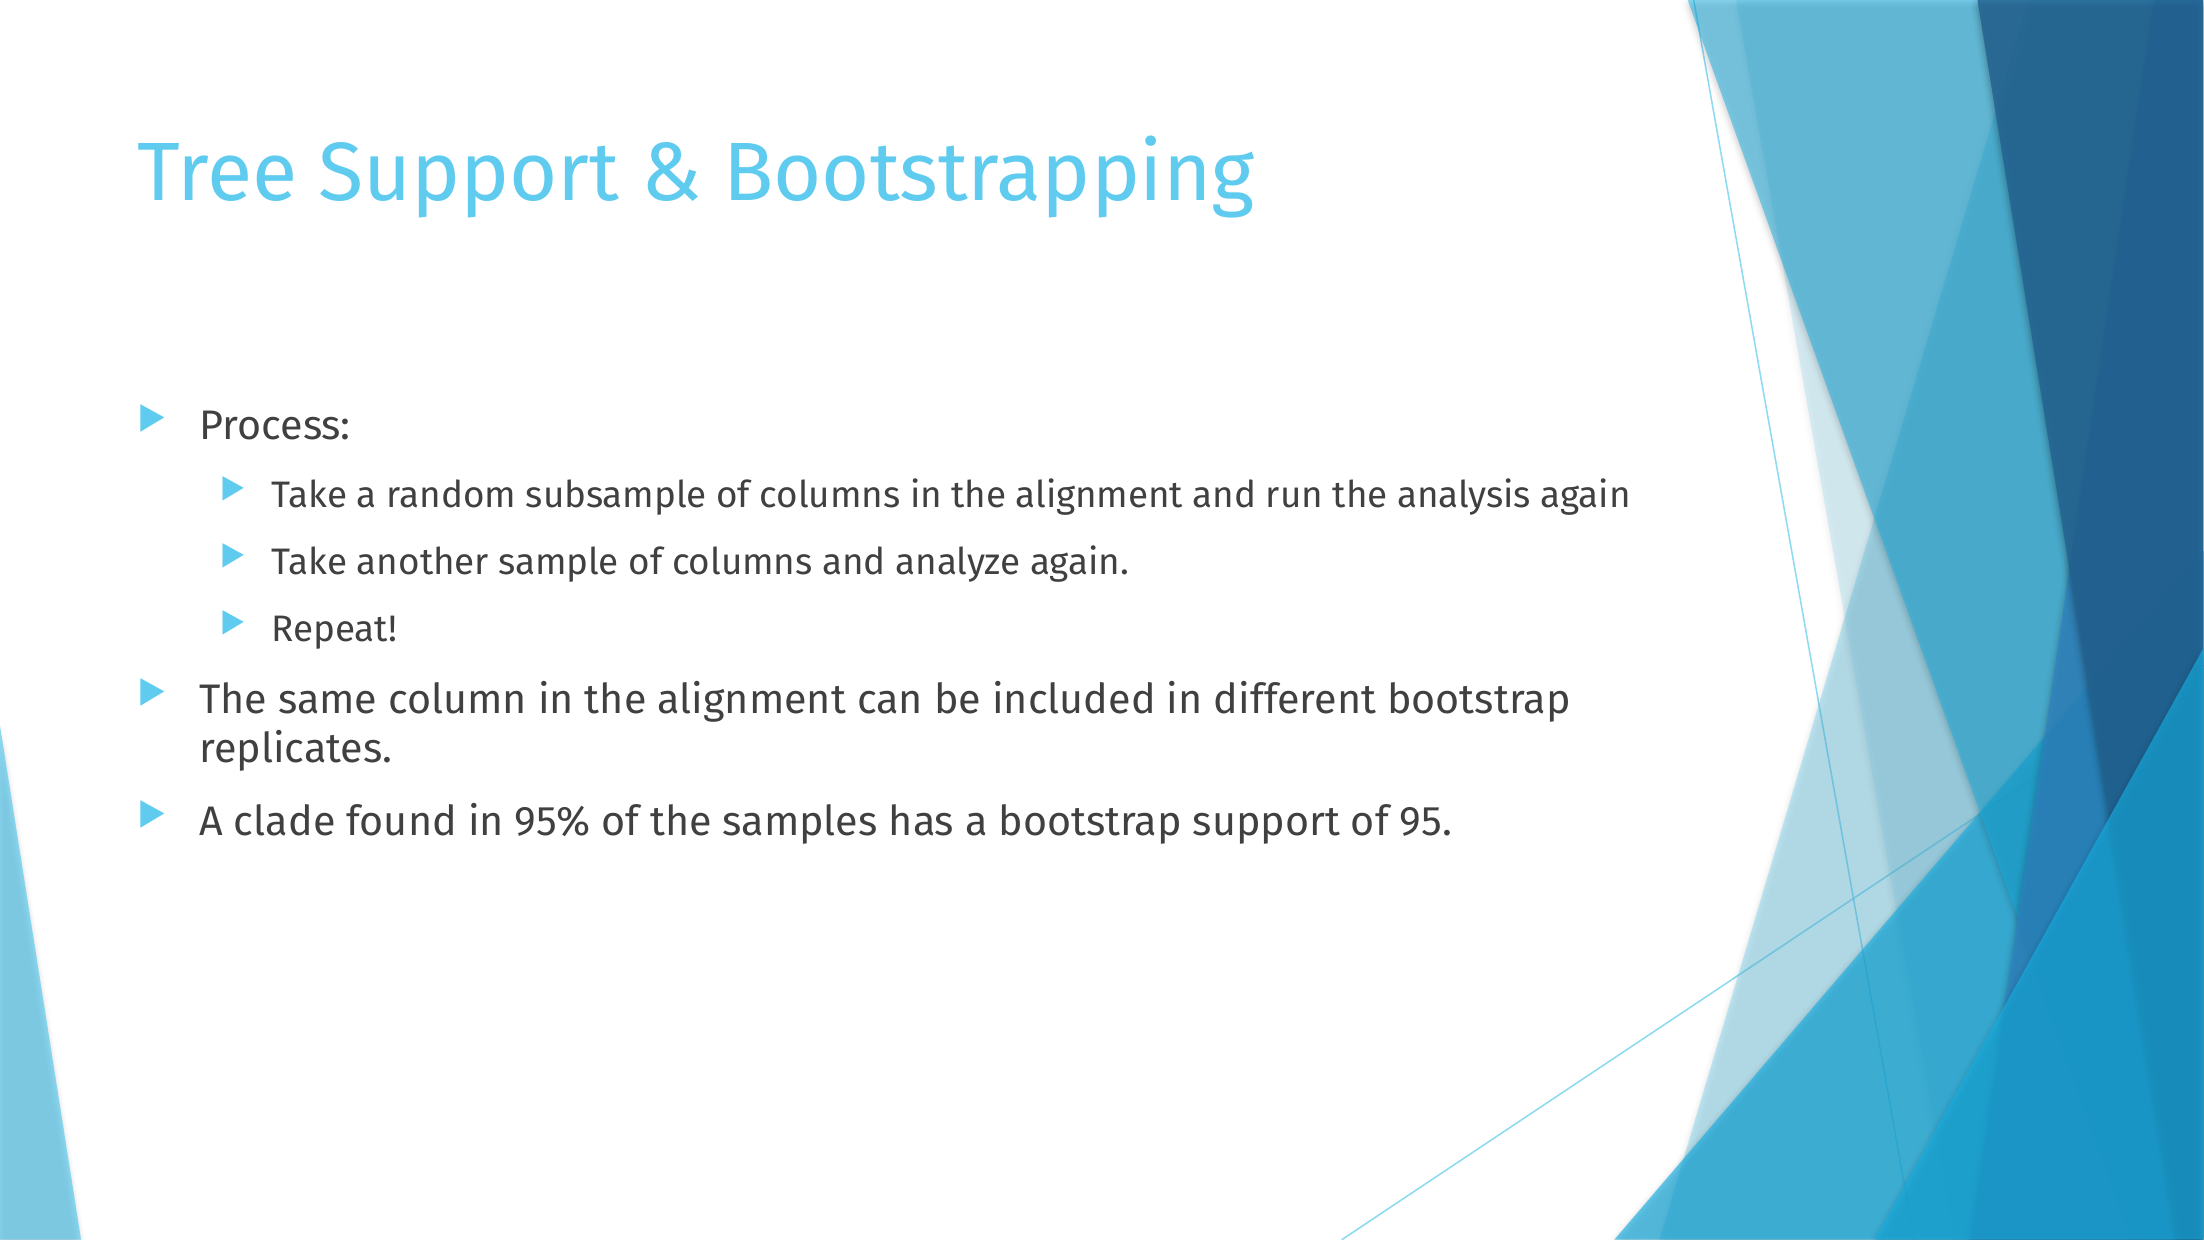

# Tree Support & Bootstrapping
Process:
Take a random subsample of columns in the alignment and run the analysis again
Take another sample of columns and analyze again.
Repeat!
The same column in the alignment can be included in different bootstrap replicates.
A clade found in 95% of the samples has a bootstrap support of 95.